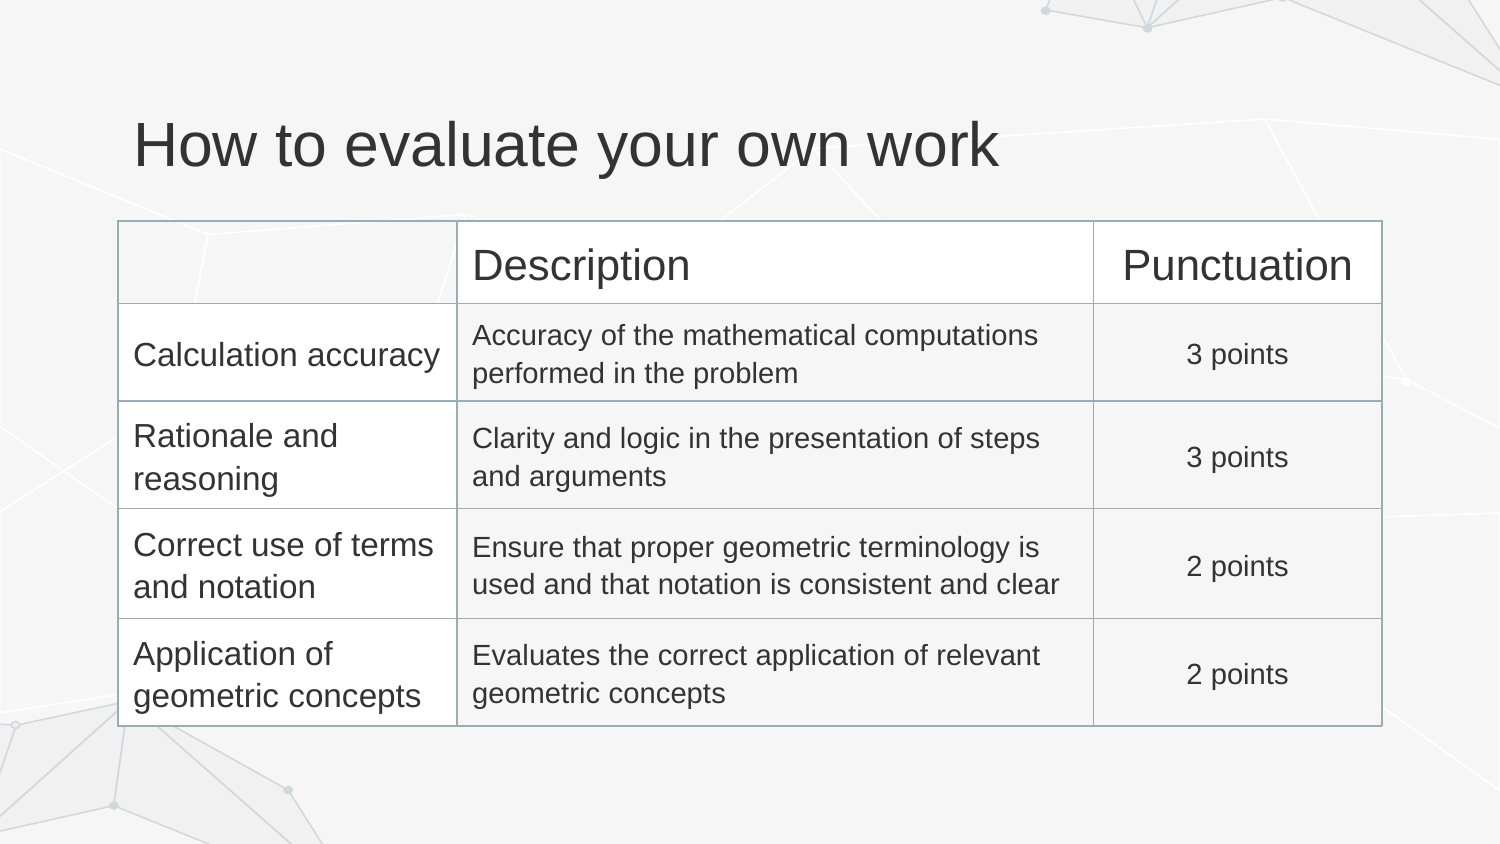

# How to evaluate your own work
|  | Description | Punctuation |
| --- | --- | --- |
| Calculation accuracy | Accuracy of the mathematical computations performed in the problem | 3 points |
| Rationale and reasoning | Clarity and logic in the presentation of steps and arguments | 3 points |
| Correct use of terms and notation | Ensure that proper geometric terminology is used and that notation is consistent and clear | 2 points |
| Application of geometric concepts | Evaluates the correct application of relevant geometric concepts | 2 points |